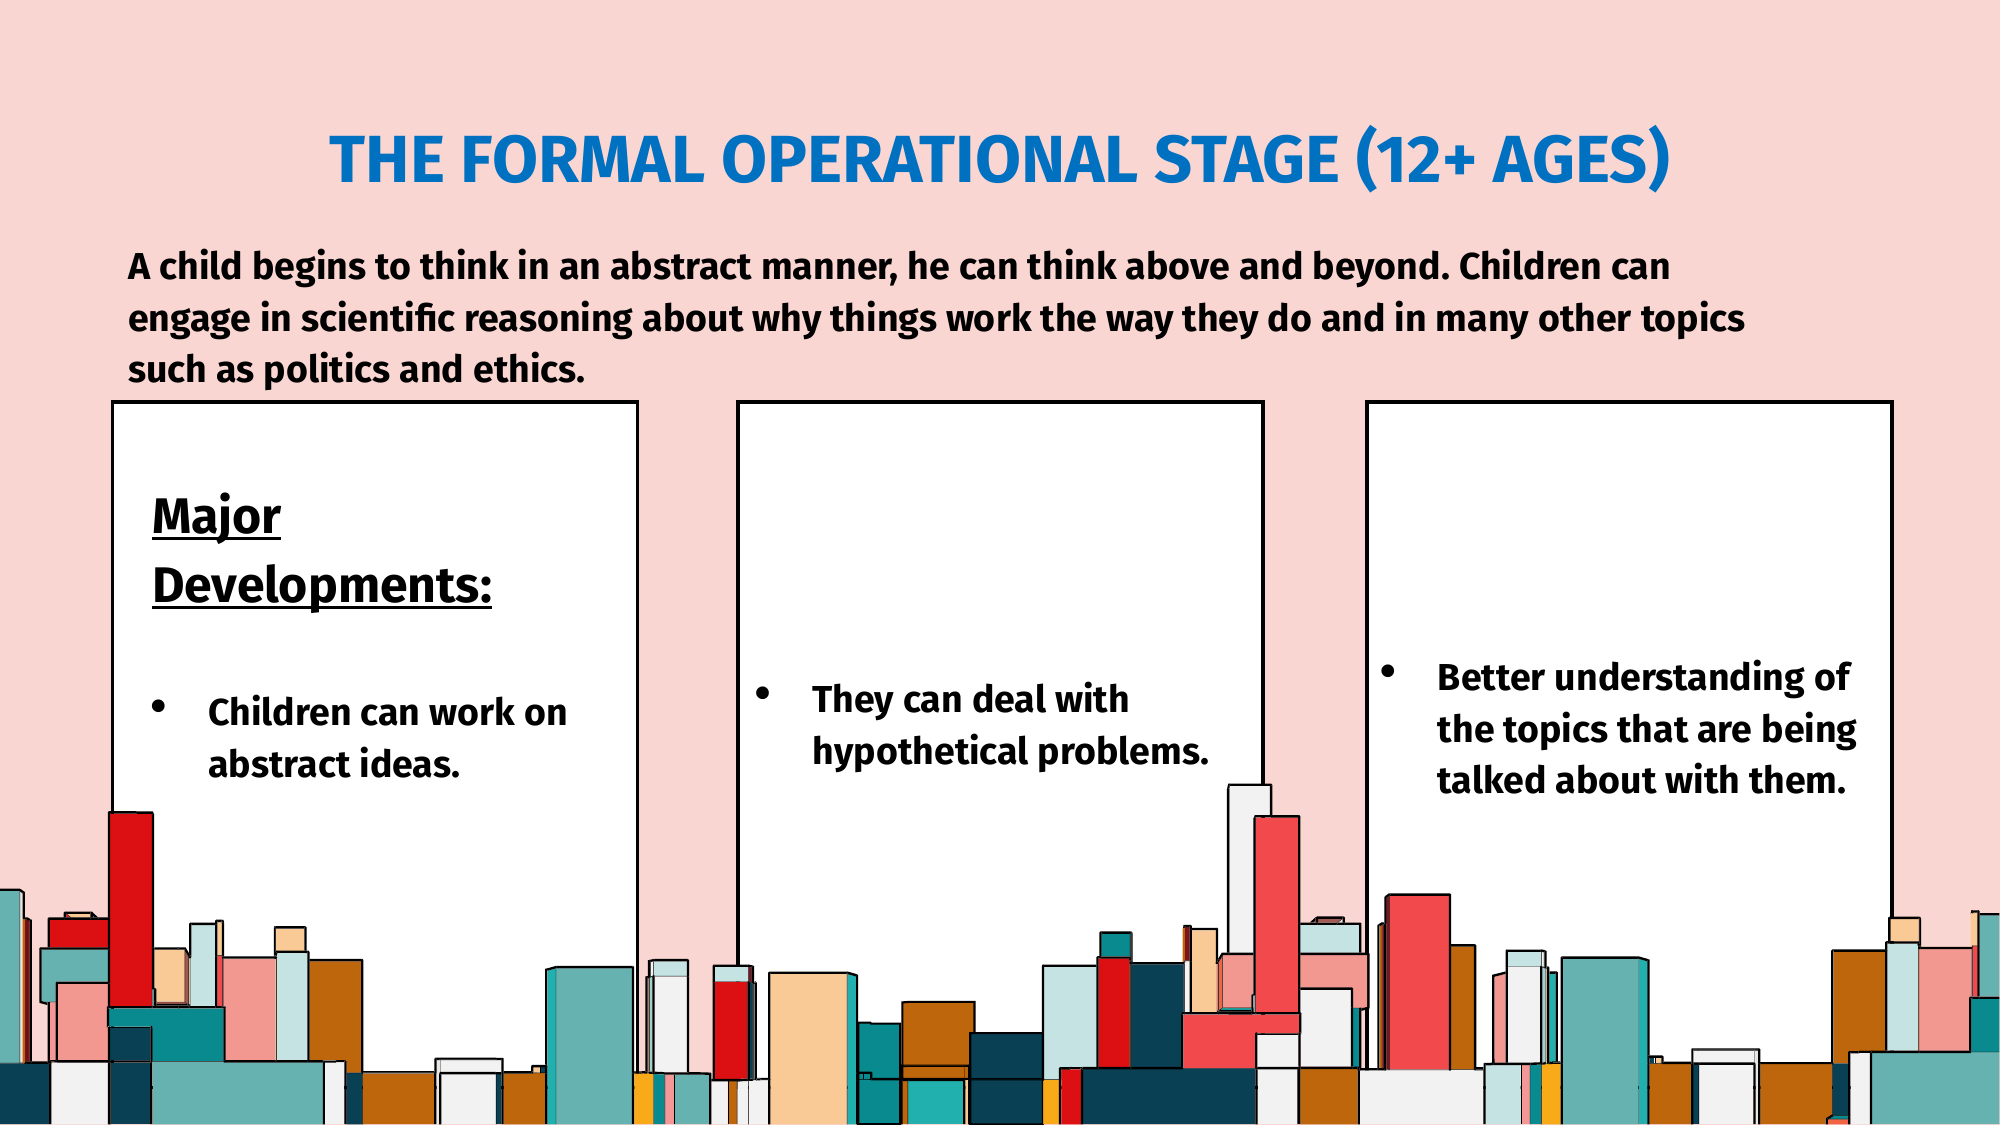

# The Formal Operational Stage (12+ ages)
A child begins to think in an abstract manner, he can think above and beyond. Children can engage in scientific reasoning about why things work the way they do and in many other topics such as politics and ethics.
Major Developments:

Children can work on abstract ideas.
Better understanding of the topics that are being talked about with them.
They can deal with hypothetical problems.